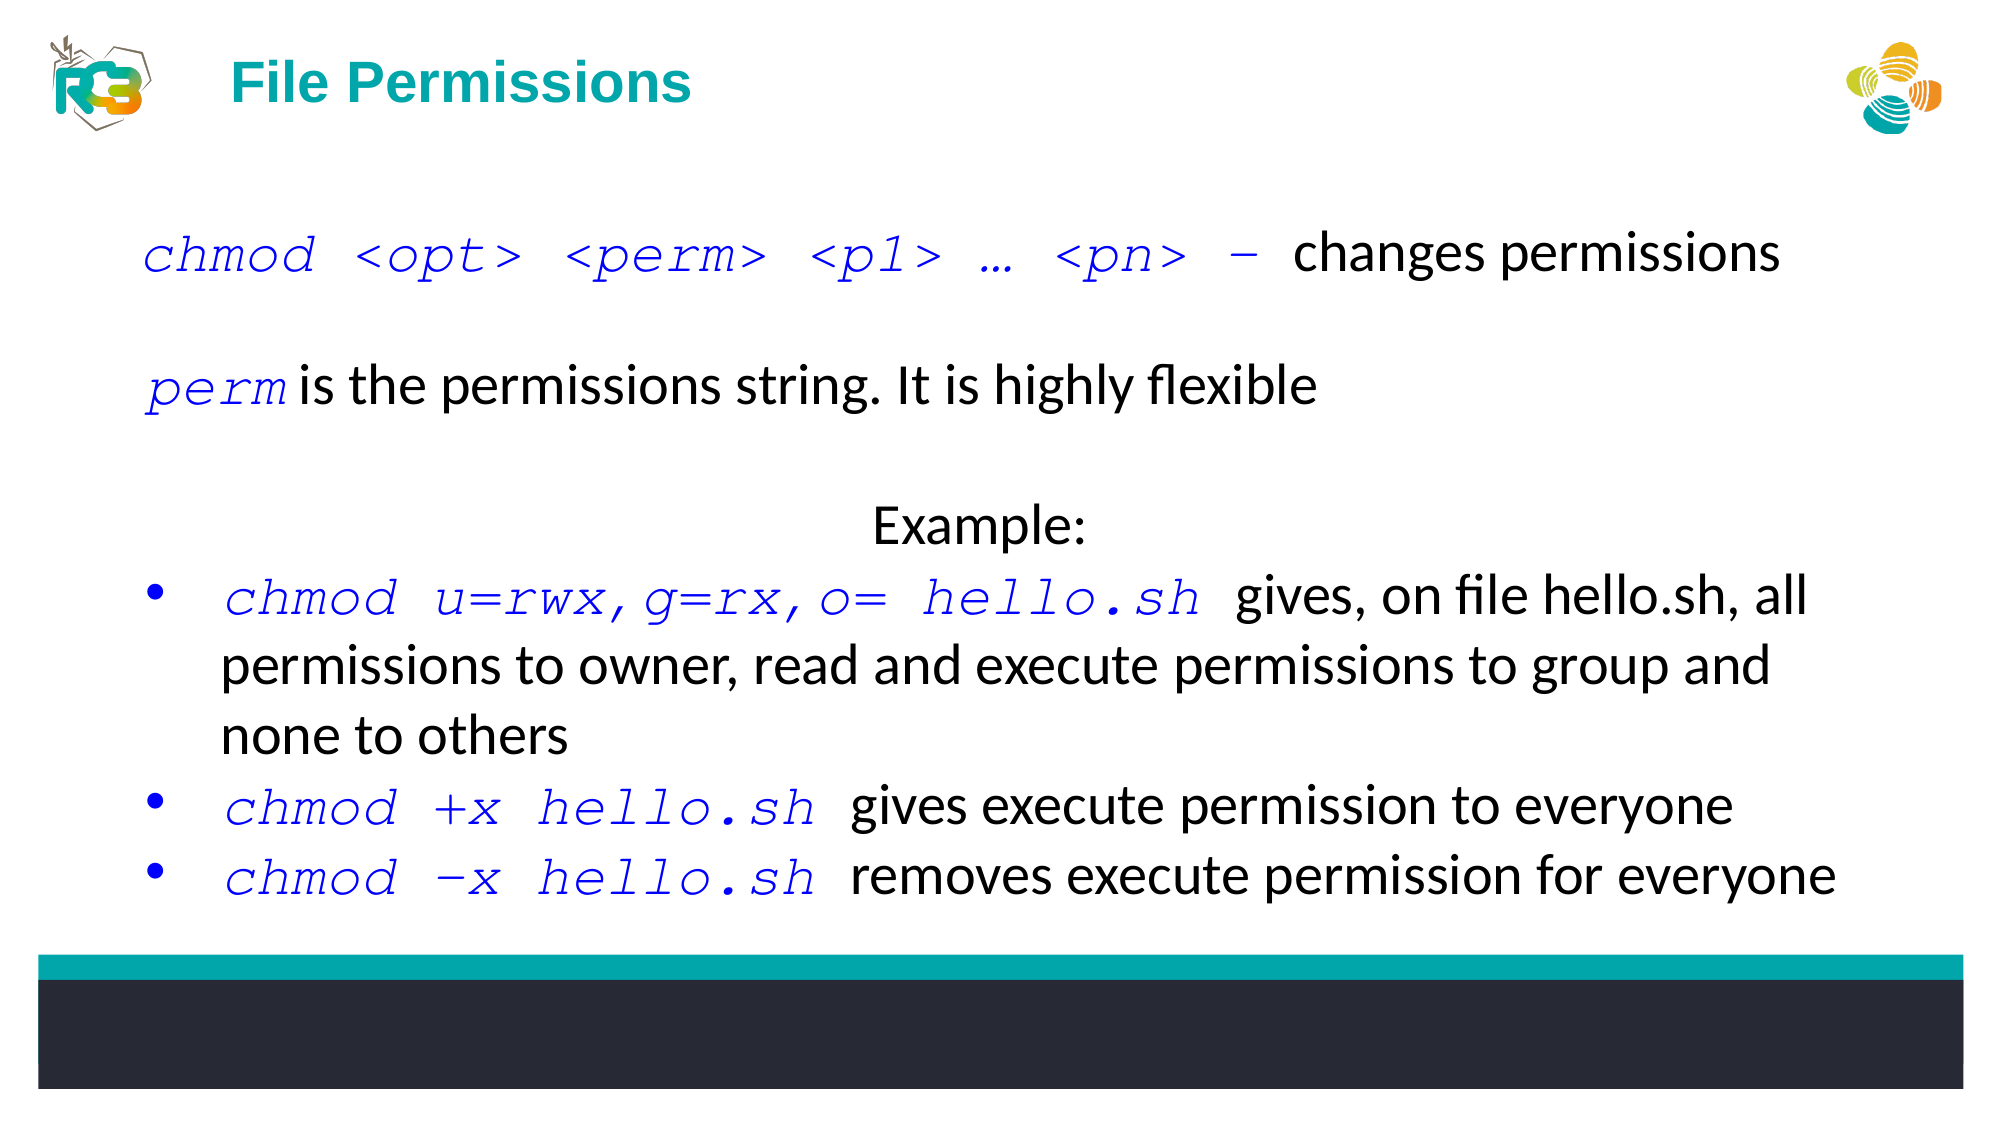

File Permissions
chmod <opt> <perm> <p1> … <pn> - changes permissions
perm is the permissions string. It is highly flexible

Example:
chmod u=rwx,g=rx,o= hello.sh gives, on file hello.sh, all permissions to owner, read and execute permissions to group and none to others
chmod +x hello.sh gives execute permission to everyone
chmod -x hello.sh removes execute permission for everyone